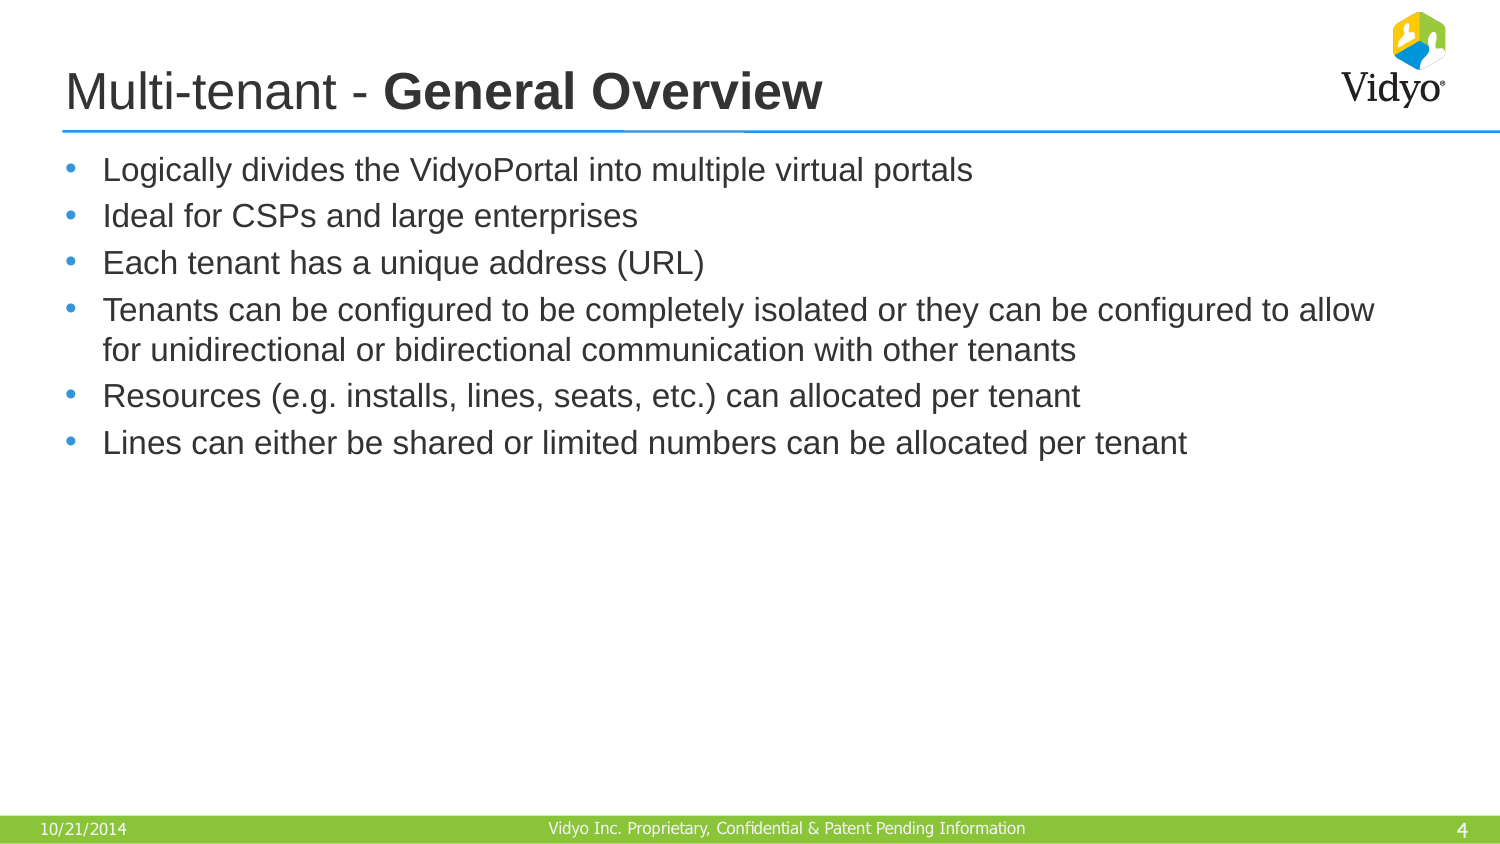

# Multi-tenant - General Overview
Logically divides the VidyoPortal into multiple virtual portals
Ideal for CSPs and large enterprises
Each tenant has a unique address (URL)
Tenants can be configured to be completely isolated or they can be configured to allow for unidirectional or bidirectional communication with other tenants
Resources (e.g. installs, lines, seats, etc.) can allocated per tenant
Lines can either be shared or limited numbers can be allocated per tenant